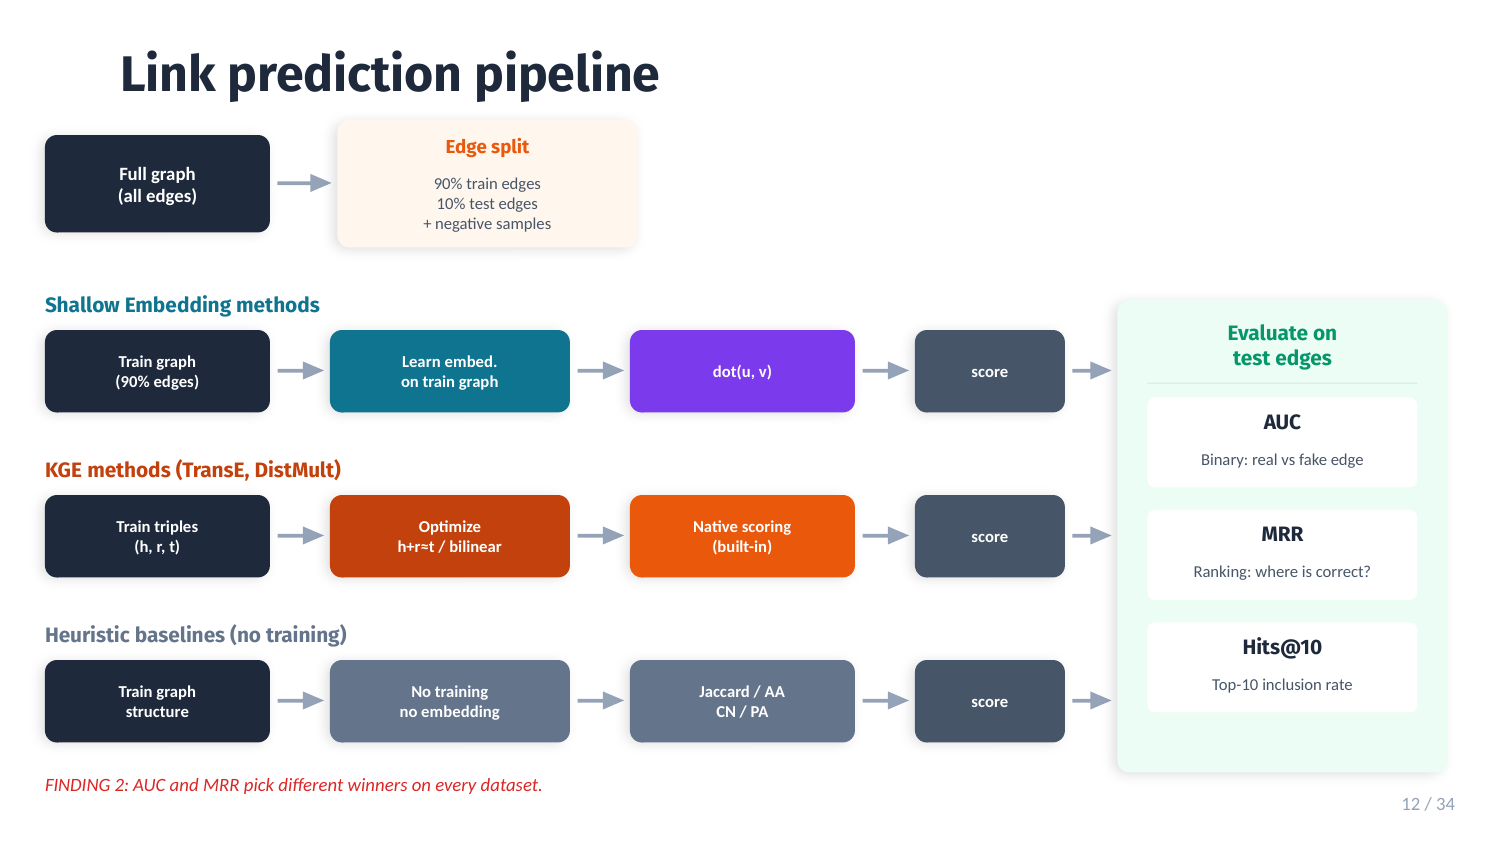

Link prediction pipeline

Edge split

Full graph
(all edges)
90% train edges
10% test edges
+ negative samples

Shallow Embedding methods

Evaluate on
test edges

Train graph
(90% edges)

Learn embed.
on train graph

dot(u, v)

score

AUC
Binary: real vs fake edge
KGE methods (TransE, DistMult)

Train triples
(h, r, t)

Optimize
h+r≈t / bilinear

Native scoring
(built-in)

score

MRR

Ranking: where is correct?
Heuristic baselines (no training)

Hits@10

Train graph
structure

No training
no embedding

Jaccard / AA
CN / PA

score
Top-10 inclusion rate

FINDING 2: AUC and MRR pick different winners on every dataset.
12 / 34